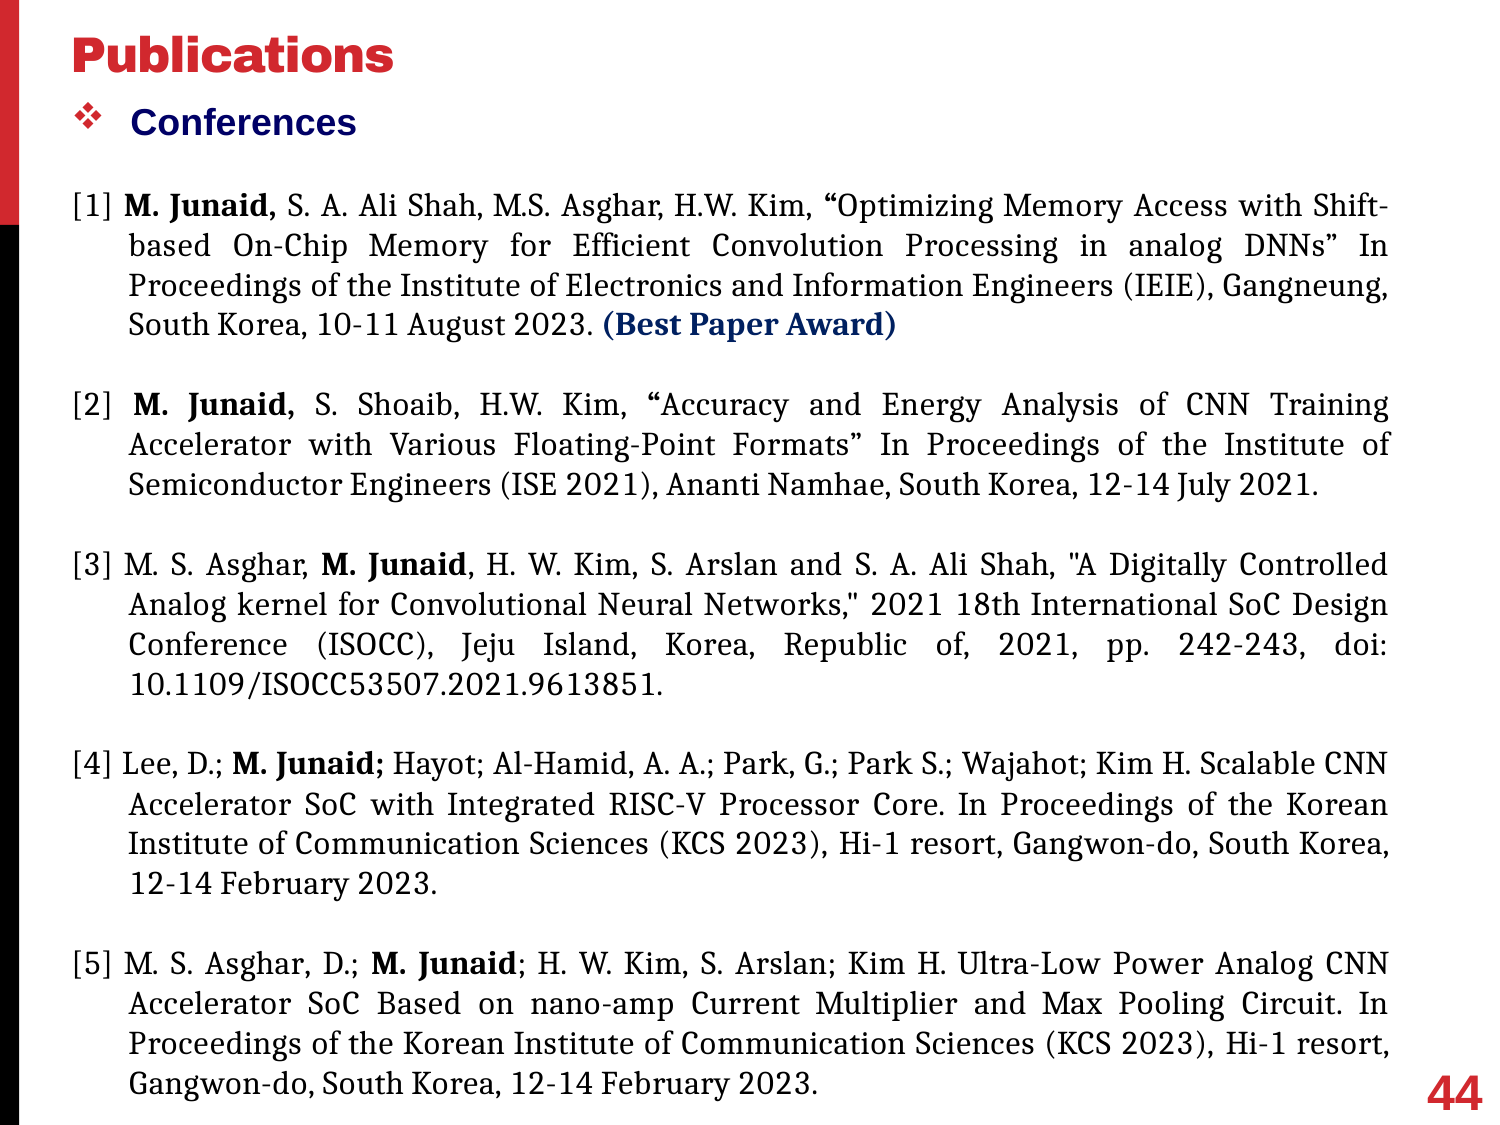

Publications
Conferences

[1] M. Junaid, S. A. Ali Shah, M.S. Asghar, H.W. Kim, “Optimizing Memory Access with Shift-based On-Chip Memory for Efficient Convolution Processing in analog DNNs” In Proceedings of the Institute of Electronics and Information Engineers (IEIE), Gangneung, South Korea, 10-11 August 2023. (Best Paper Award)

[2] M. Junaid, S. Shoaib, H.W. Kim, “Accuracy and Energy Analysis of CNN Training Accelerator with Various Floating-Point Formats” In Proceedings of the Institute of Semiconductor Engineers (ISE 2021), Ananti Namhae, South Korea, 12-14 July 2021.

[3] M. S. Asghar, M. Junaid, H. W. Kim, S. Arslan and S. A. Ali Shah, "A Digitally Controlled Analog kernel for Convolutional Neural Networks," 2021 18th International SoC Design Conference (ISOCC), Jeju Island, Korea, Republic of, 2021, pp. 242-243, doi: 10.1109/ISOCC53507.2021.9613851.

[4] Lee, D.; M. Junaid; Hayot; Al-Hamid, A. A.; Park, G.; Park S.; Wajahot; Kim H. Scalable CNN Accelerator SoC with Integrated RISC-V Processor Core. In Proceedings of the Korean Institute of Communication Sciences (KCS 2023), Hi-1 resort, Gangwon-do, South Korea, 12-14 February 2023.

[5] M. S. Asghar, D.; M. Junaid; H. W. Kim, S. Arslan; Kim H. Ultra-Low Power Analog CNN Accelerator SoC Based on nano-amp Current Multiplier and Max Pooling Circuit. In Proceedings of the Korean Institute of Communication Sciences (KCS 2023), Hi-1 resort, Gangwon-do, South Korea, 12-14 February 2023.
44